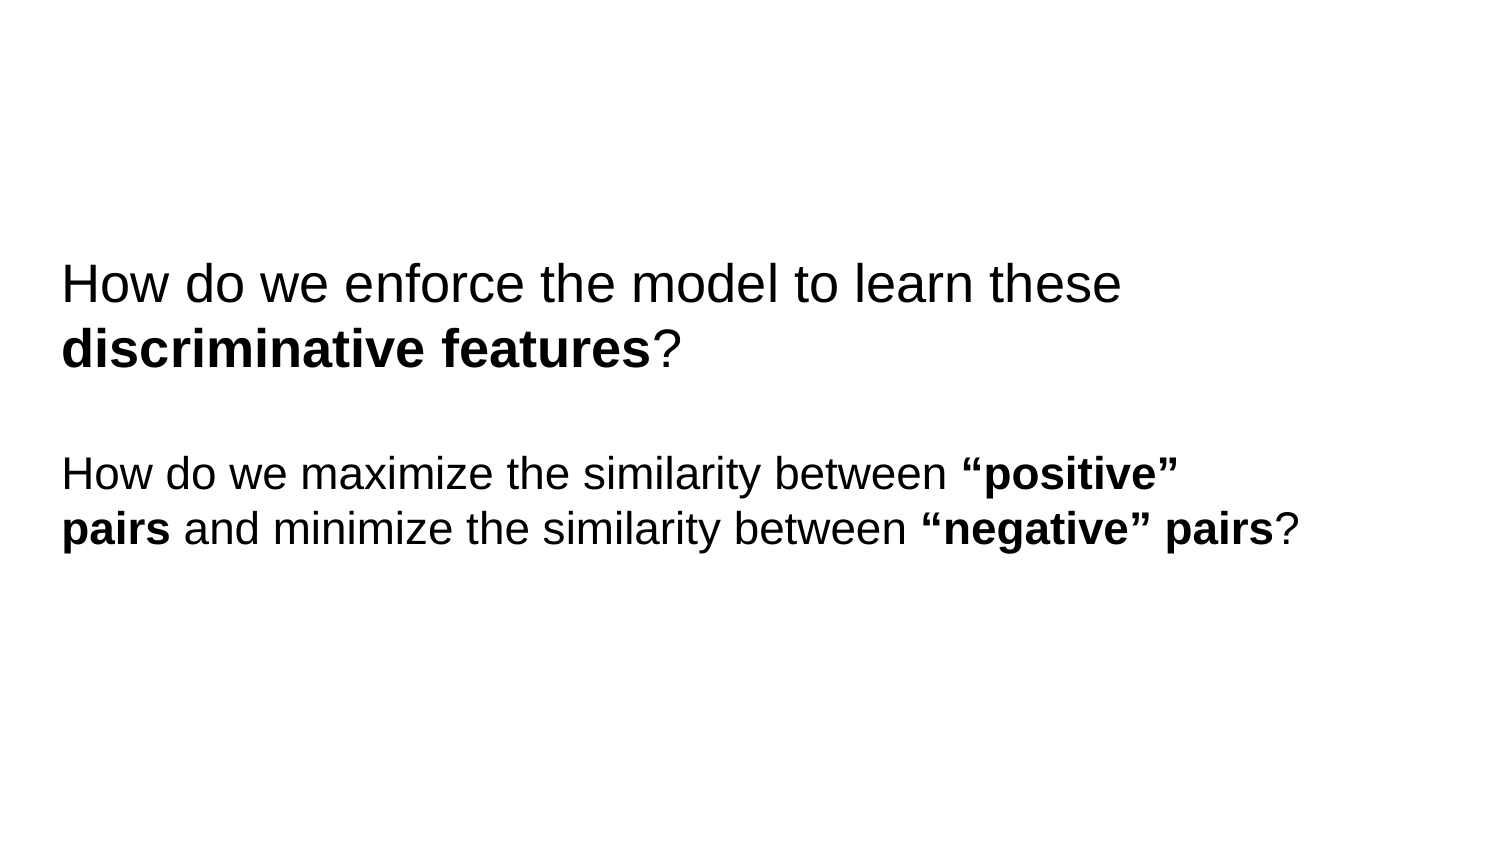

How do we enforce the model to learn these discriminative features?

How do we maximize the similarity between “positive”
pairs and minimize the similarity between “negative” pairs?